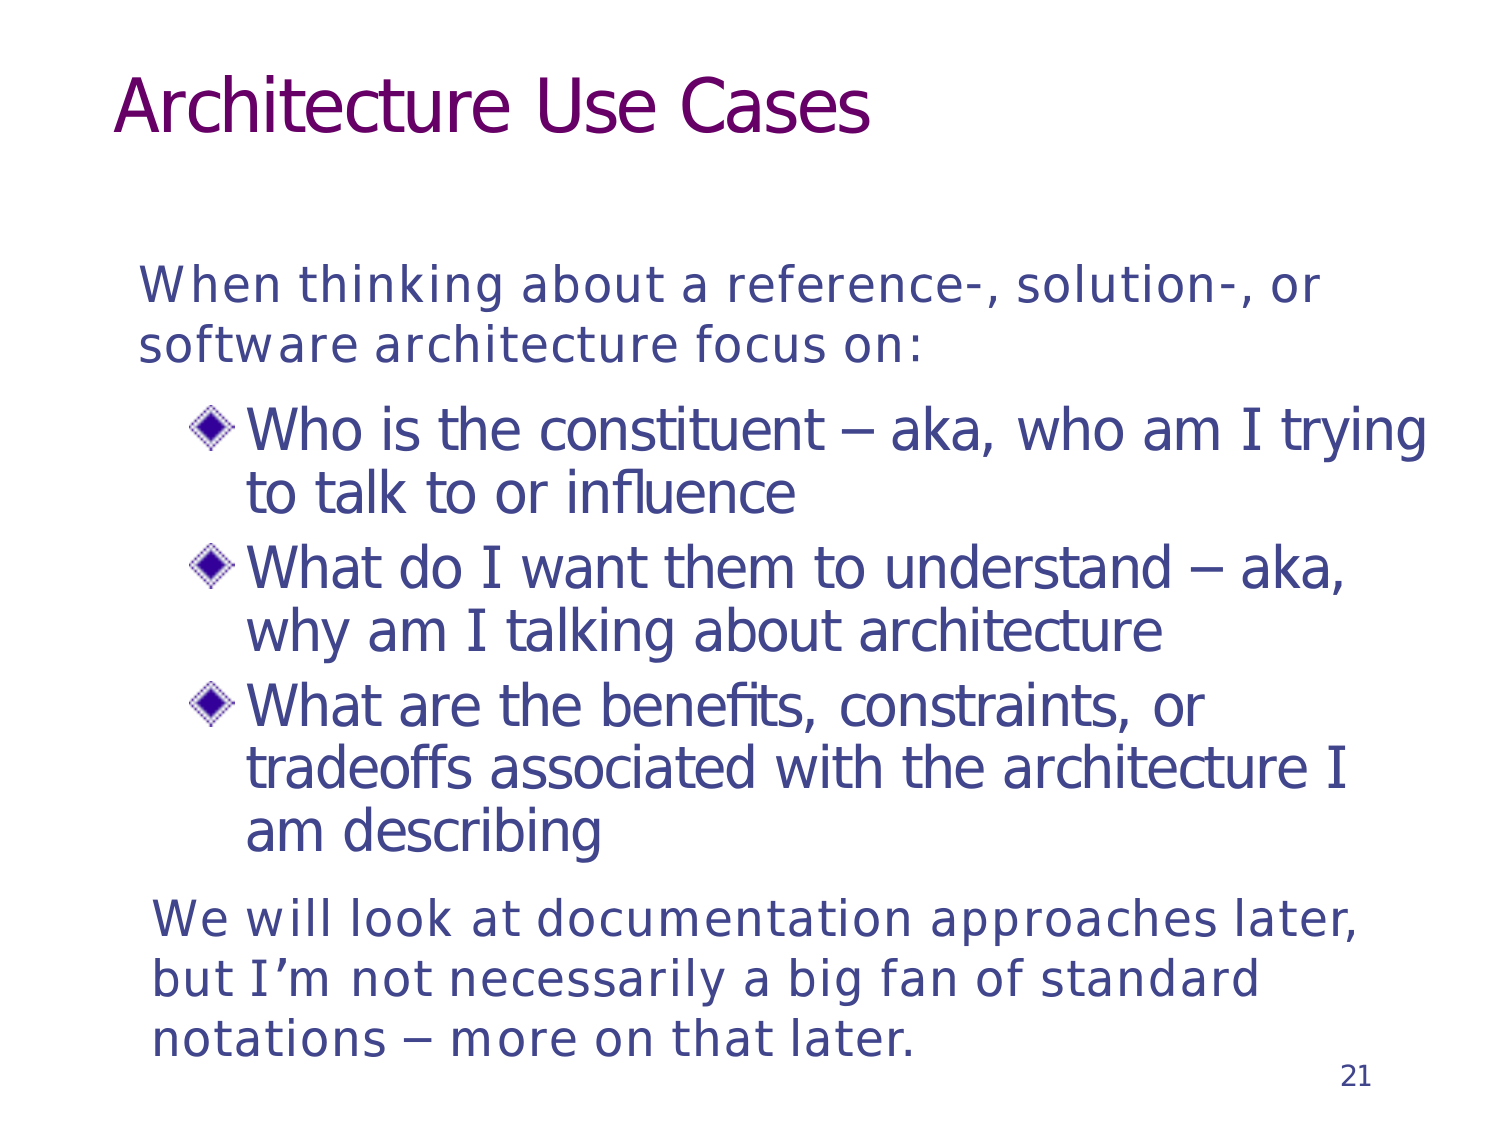

# Architecture Use Cases
When thinking about a reference-, solution-, or software architecture focus on:
Who is the constituent – aka, who am I trying to talk to or influence
What do I want them to understand – aka, why am I talking about architecture
What are the benefits, constraints, or tradeoffs associated with the architecture I am describing
We will look at documentation approaches later, but I’m not necessarily a big fan of standard notations – more on that later.
21